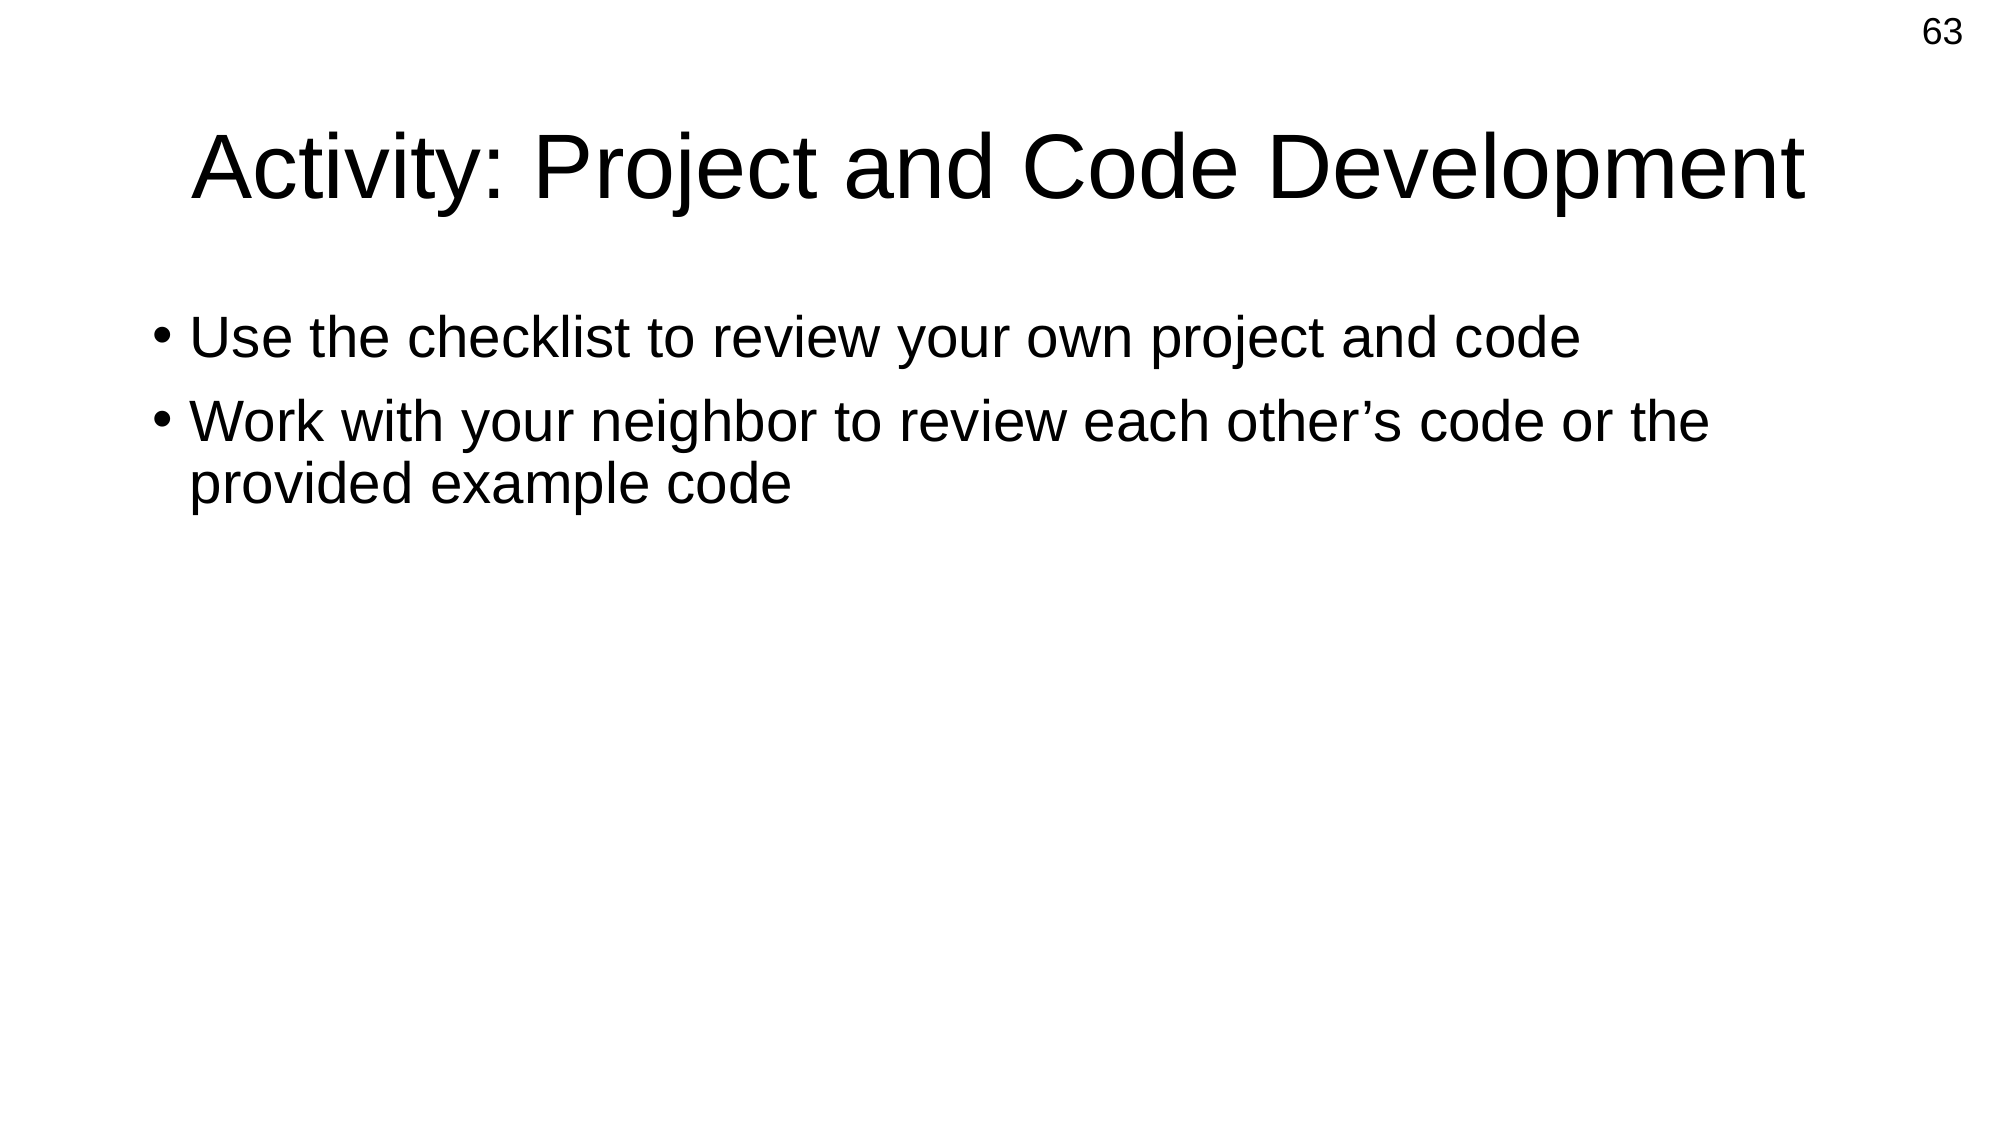

63
# Activity: Project and Code Development
Use the checklist to review your own project and code
Work with your neighbor to review each other’s code or the provided example code